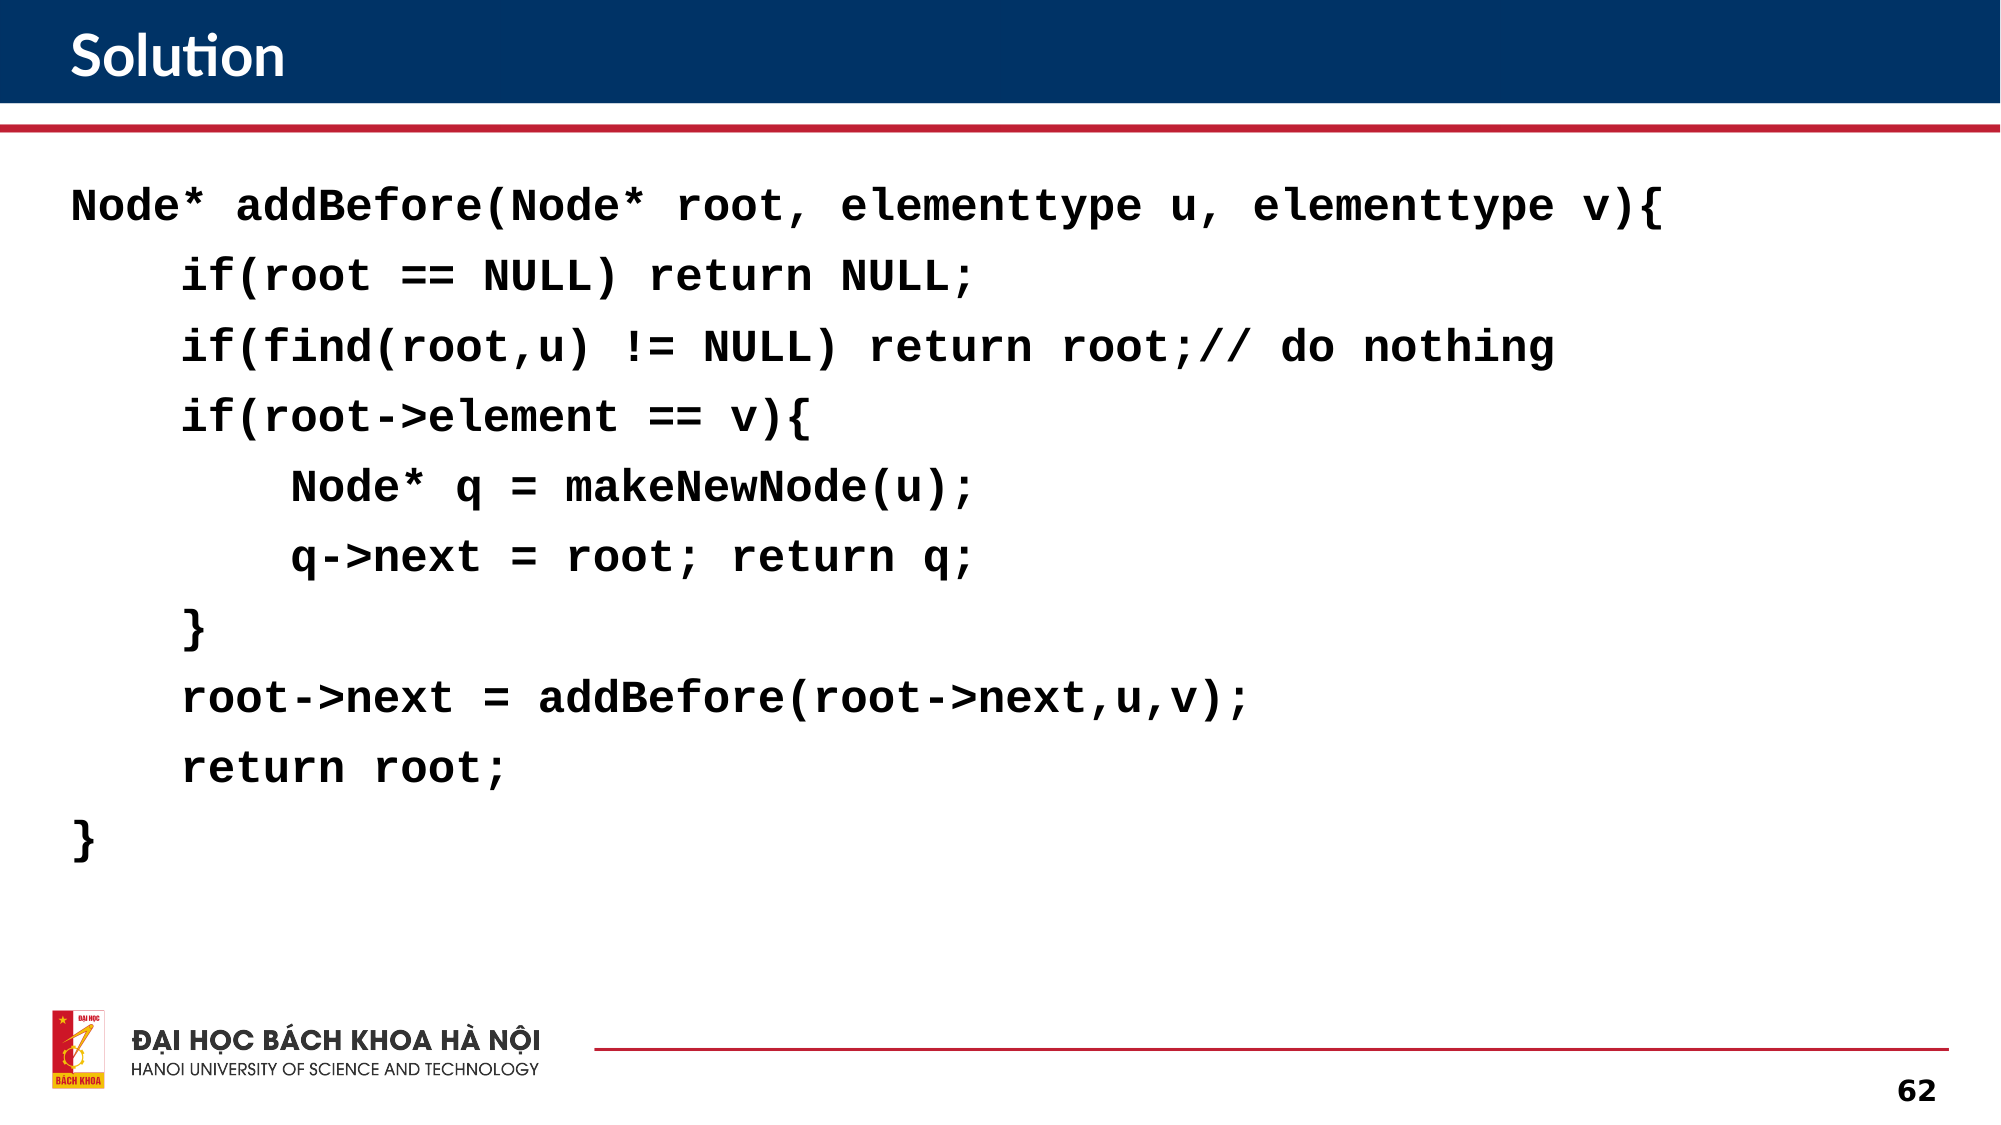

# Solution
Node* addBefore(Node* root, elementtype u, elementtype v){
    if(root == NULL) return NULL;
    if(find(root,u) != NULL) return root;// do nothing
    if(root->element == v){
        Node* q = makeNewNode(u);
        q->next = root; return q;
    }
    root->next = addBefore(root->next,u,v);
    return root;
}
62